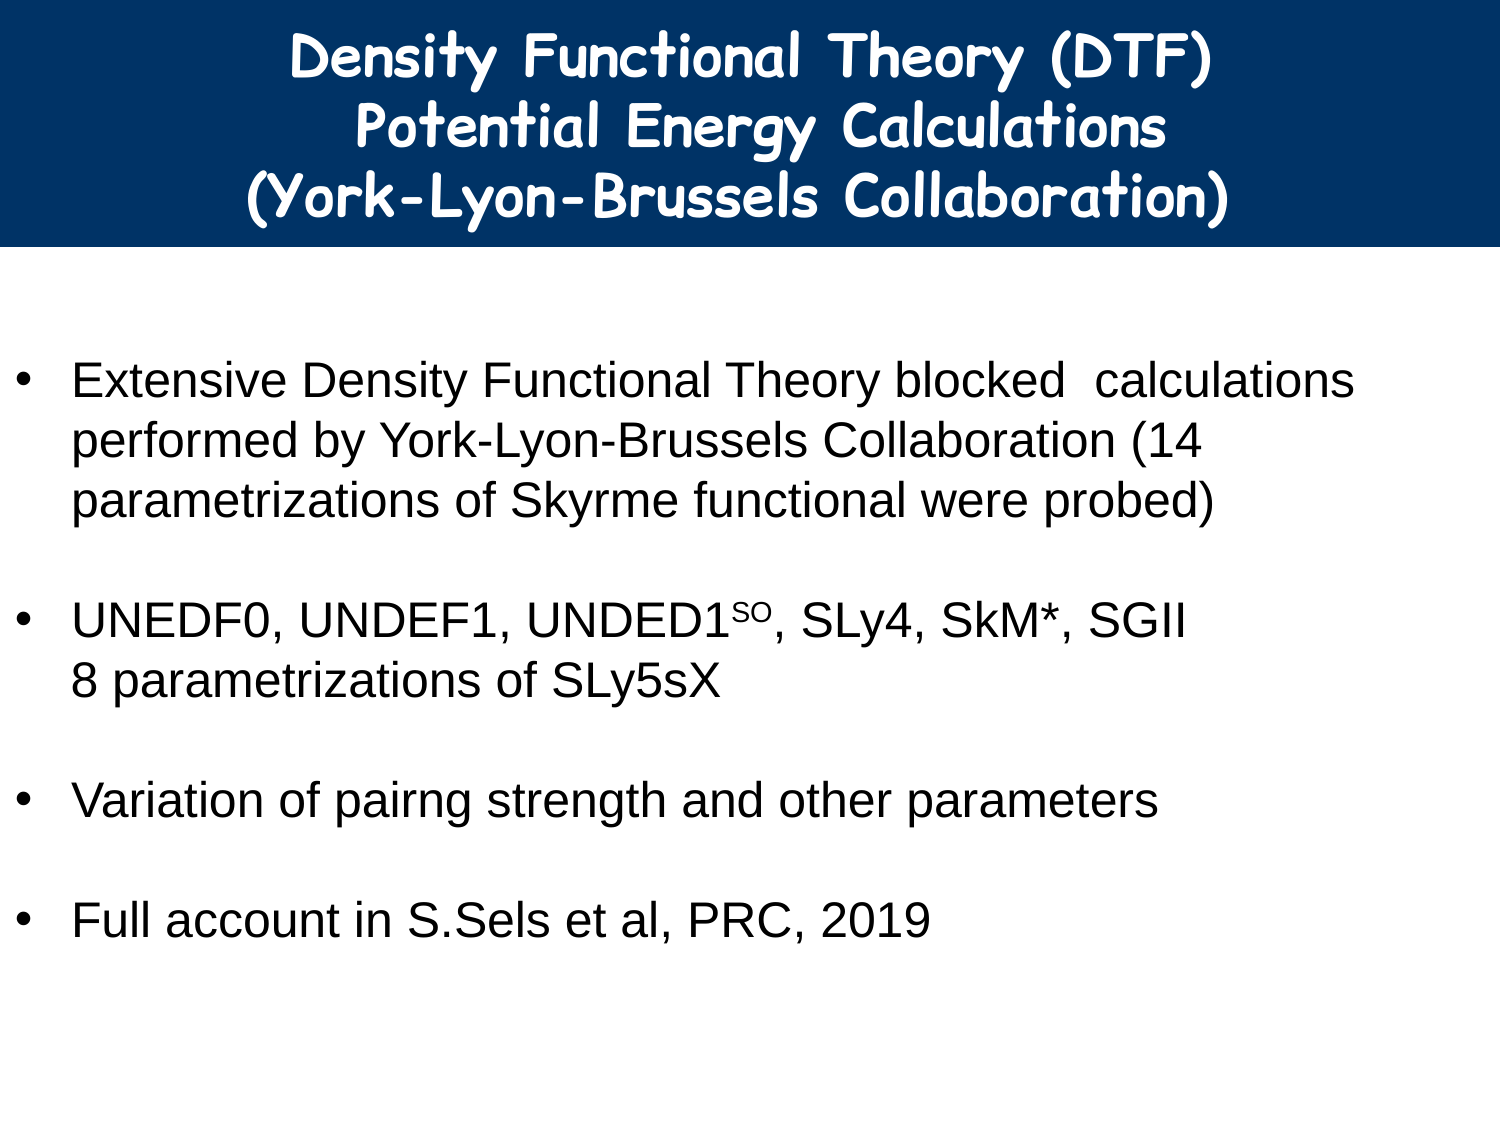

Density Functional Theory (DTF)
 Potential Energy Calculations
(York-Lyon-Brussels Collaboration)
Extensive Density Functional Theory blocked  calculations performed by York-Lyon-Brussels Collaboration (14 parametrizations of Skyrme functional were probed)

UNEDF0, UNDEF1, UNDED1SO, SLy4, SkM*, SGII
    8 parametrizations of SLy5sX

Variation of pairng strength and other parameters

Full account in S.Sels et al, PRC, 2019